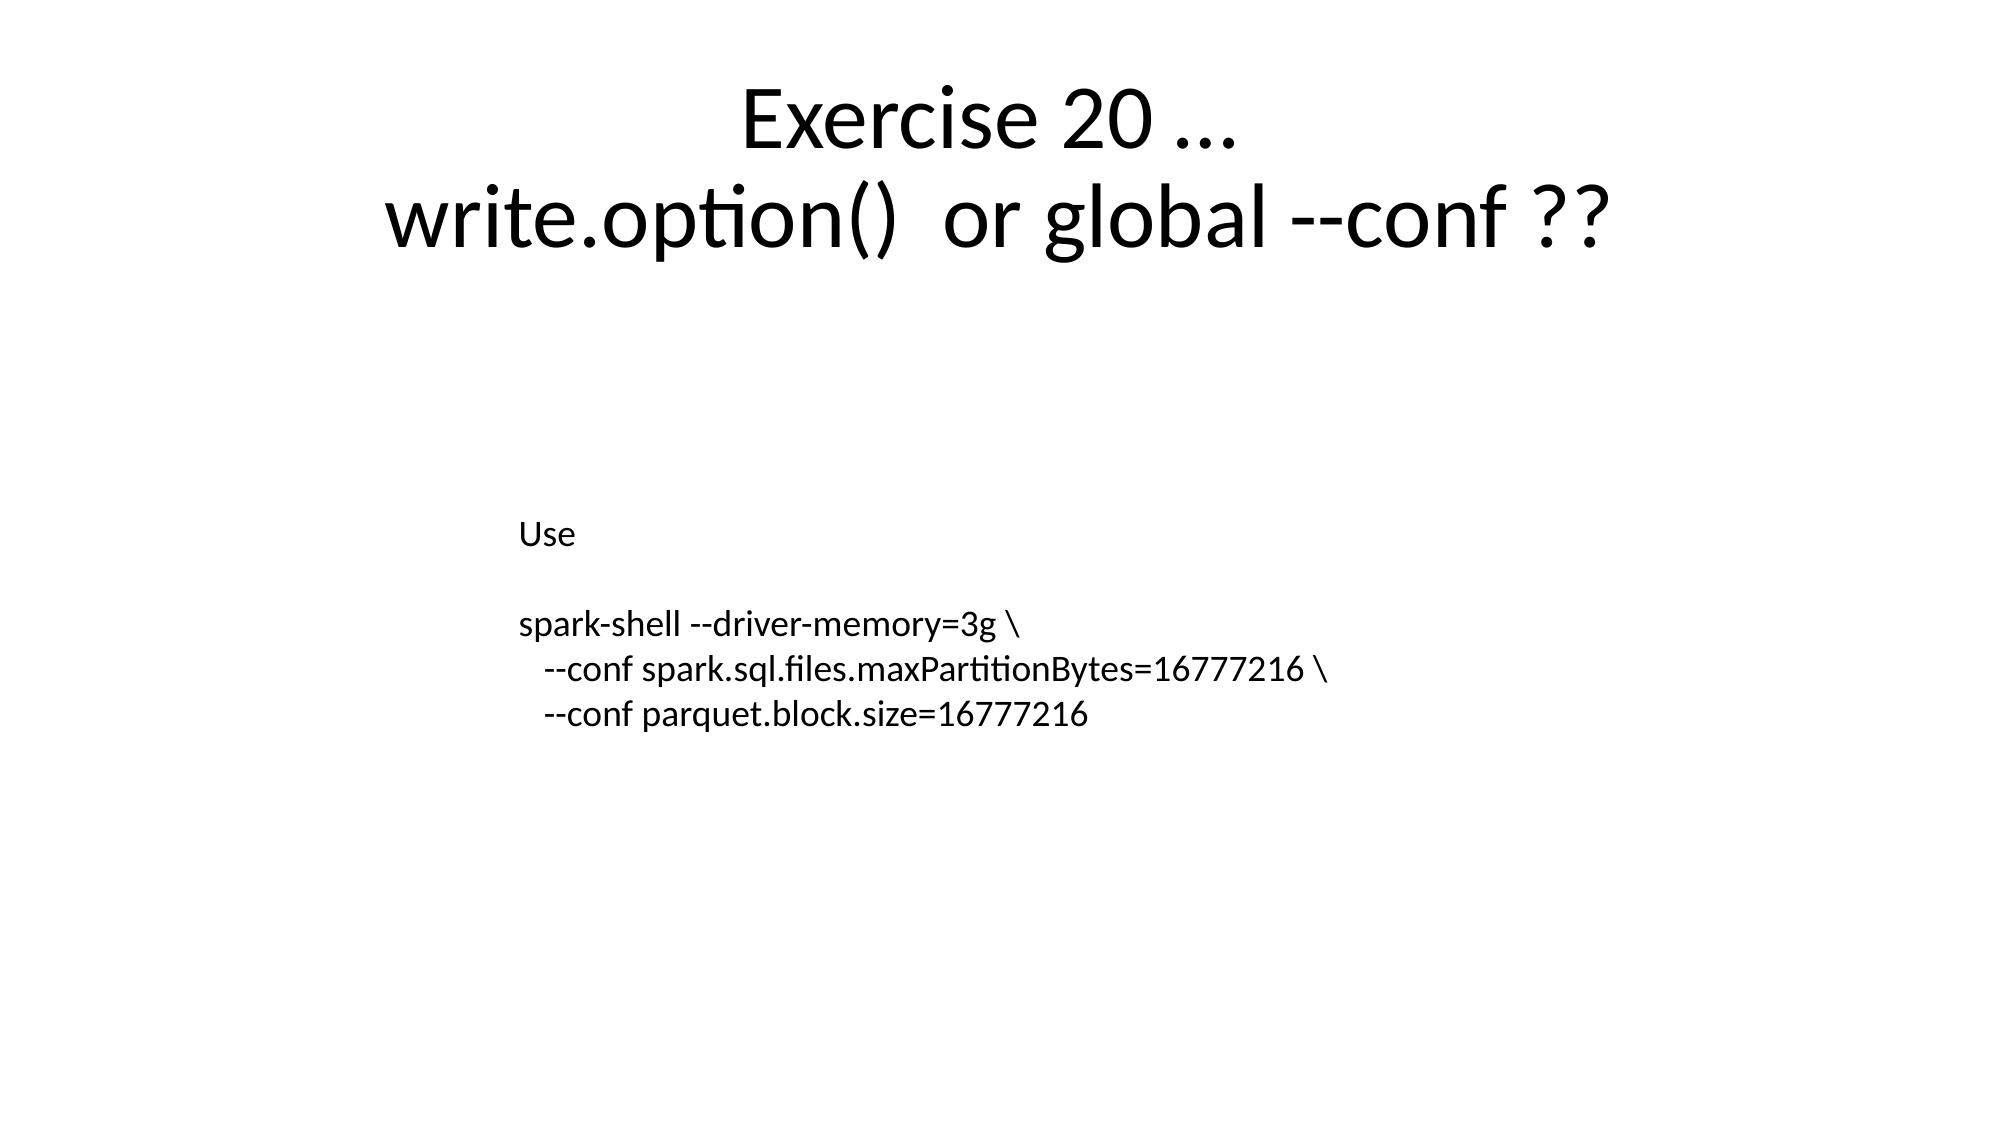

# Exercise 20 … write.option()  or global --conf ??
Use

spark-shell --driver-memory=3g \
   --conf spark.sql.files.maxPartitionBytes=16777216 \
   --conf parquet.block.size=16777216